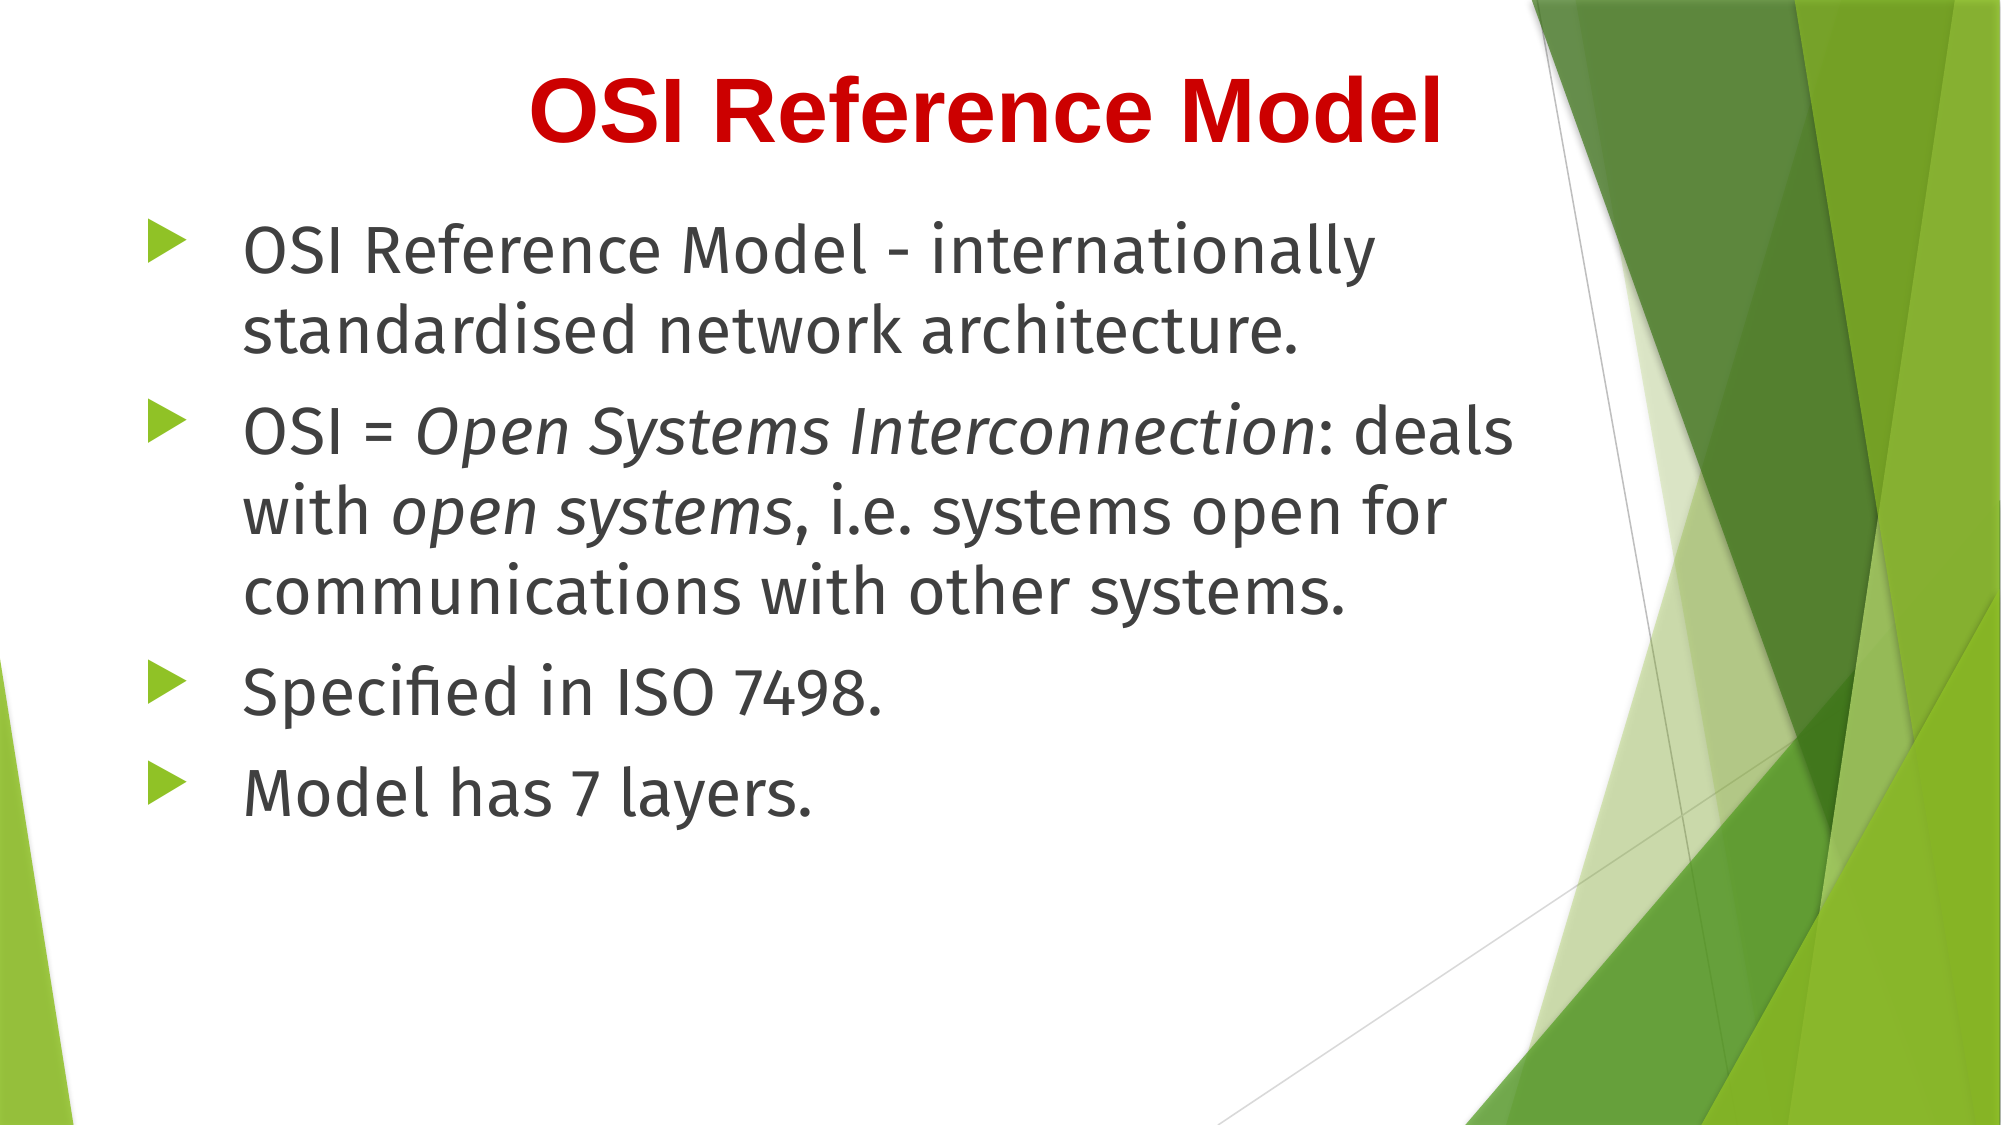

OSI Reference Model
OSI Reference Model - internationally standardised network architecture.
OSI = Open Systems Interconnection: deals with open systems, i.e. systems open for communications with other systems.
Specified in ISO 7498.
Model has 7 layers.